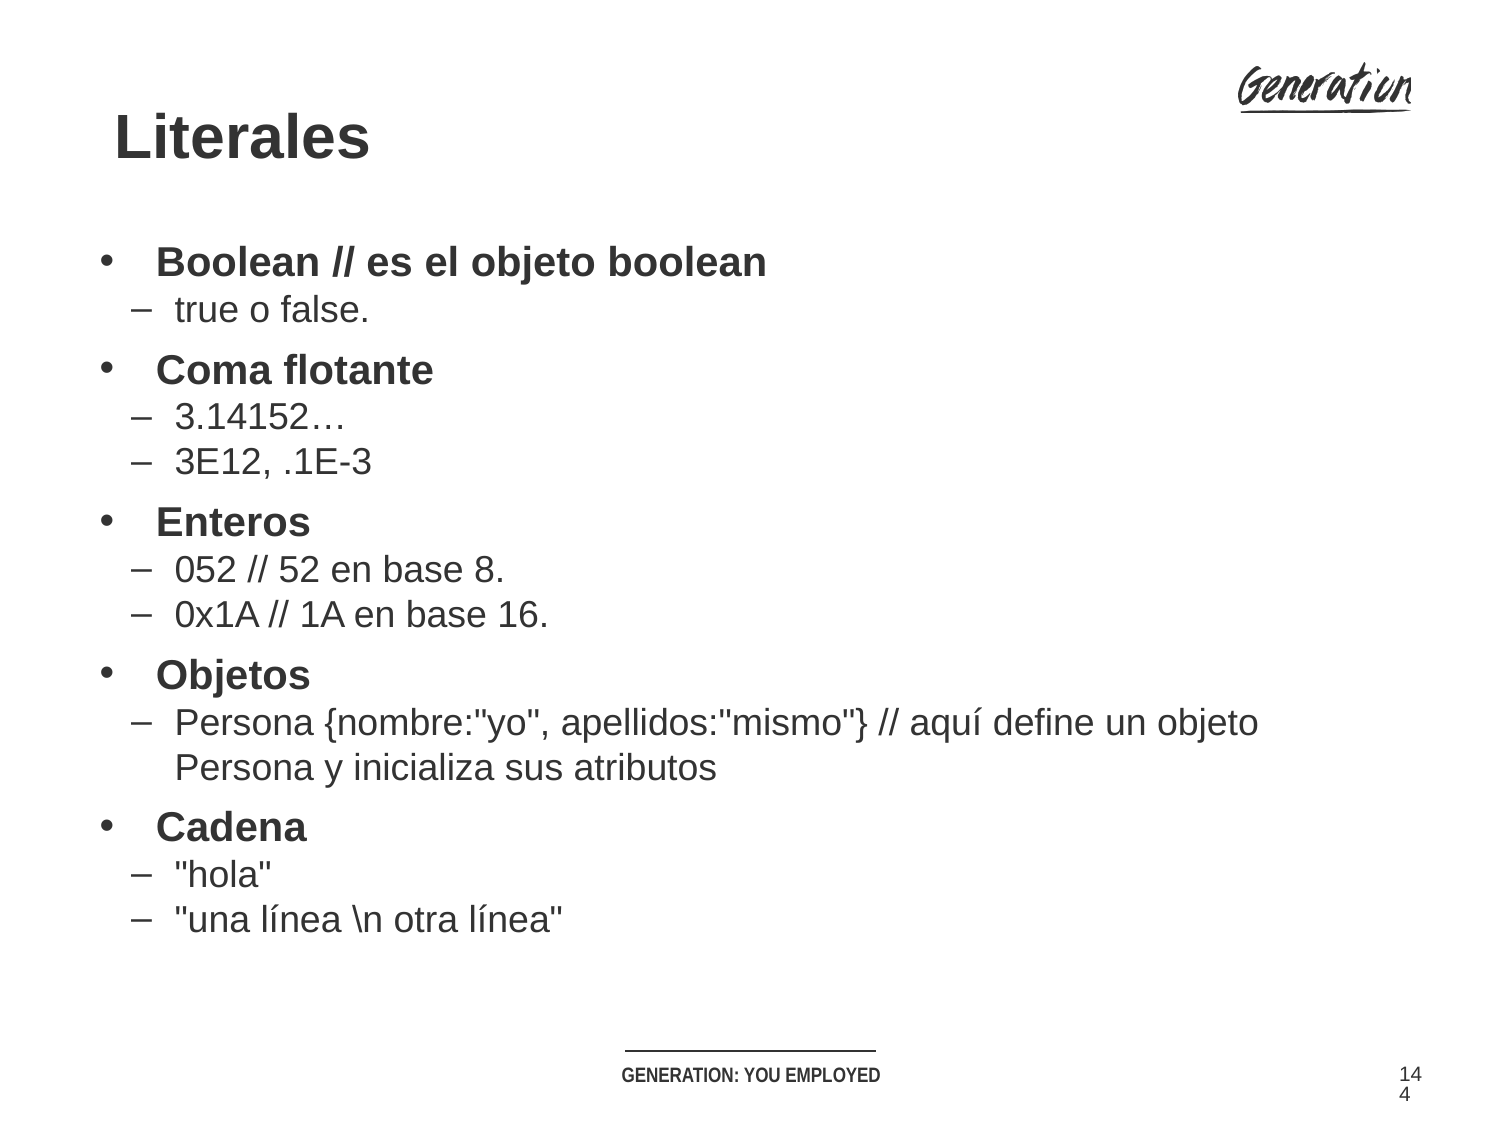

Literales
Boolean // es el objeto boolean
true o false.
Coma flotante
3.14152…
3E12, .1E-3
Enteros
052 // 52 en base 8.
0x1A // 1A en base 16.
Objetos
Persona {nombre:"yo", apellidos:"mismo"} // aquí define un objeto Persona y inicializa sus atributos
Cadena
"hola"
"una línea \n otra línea"